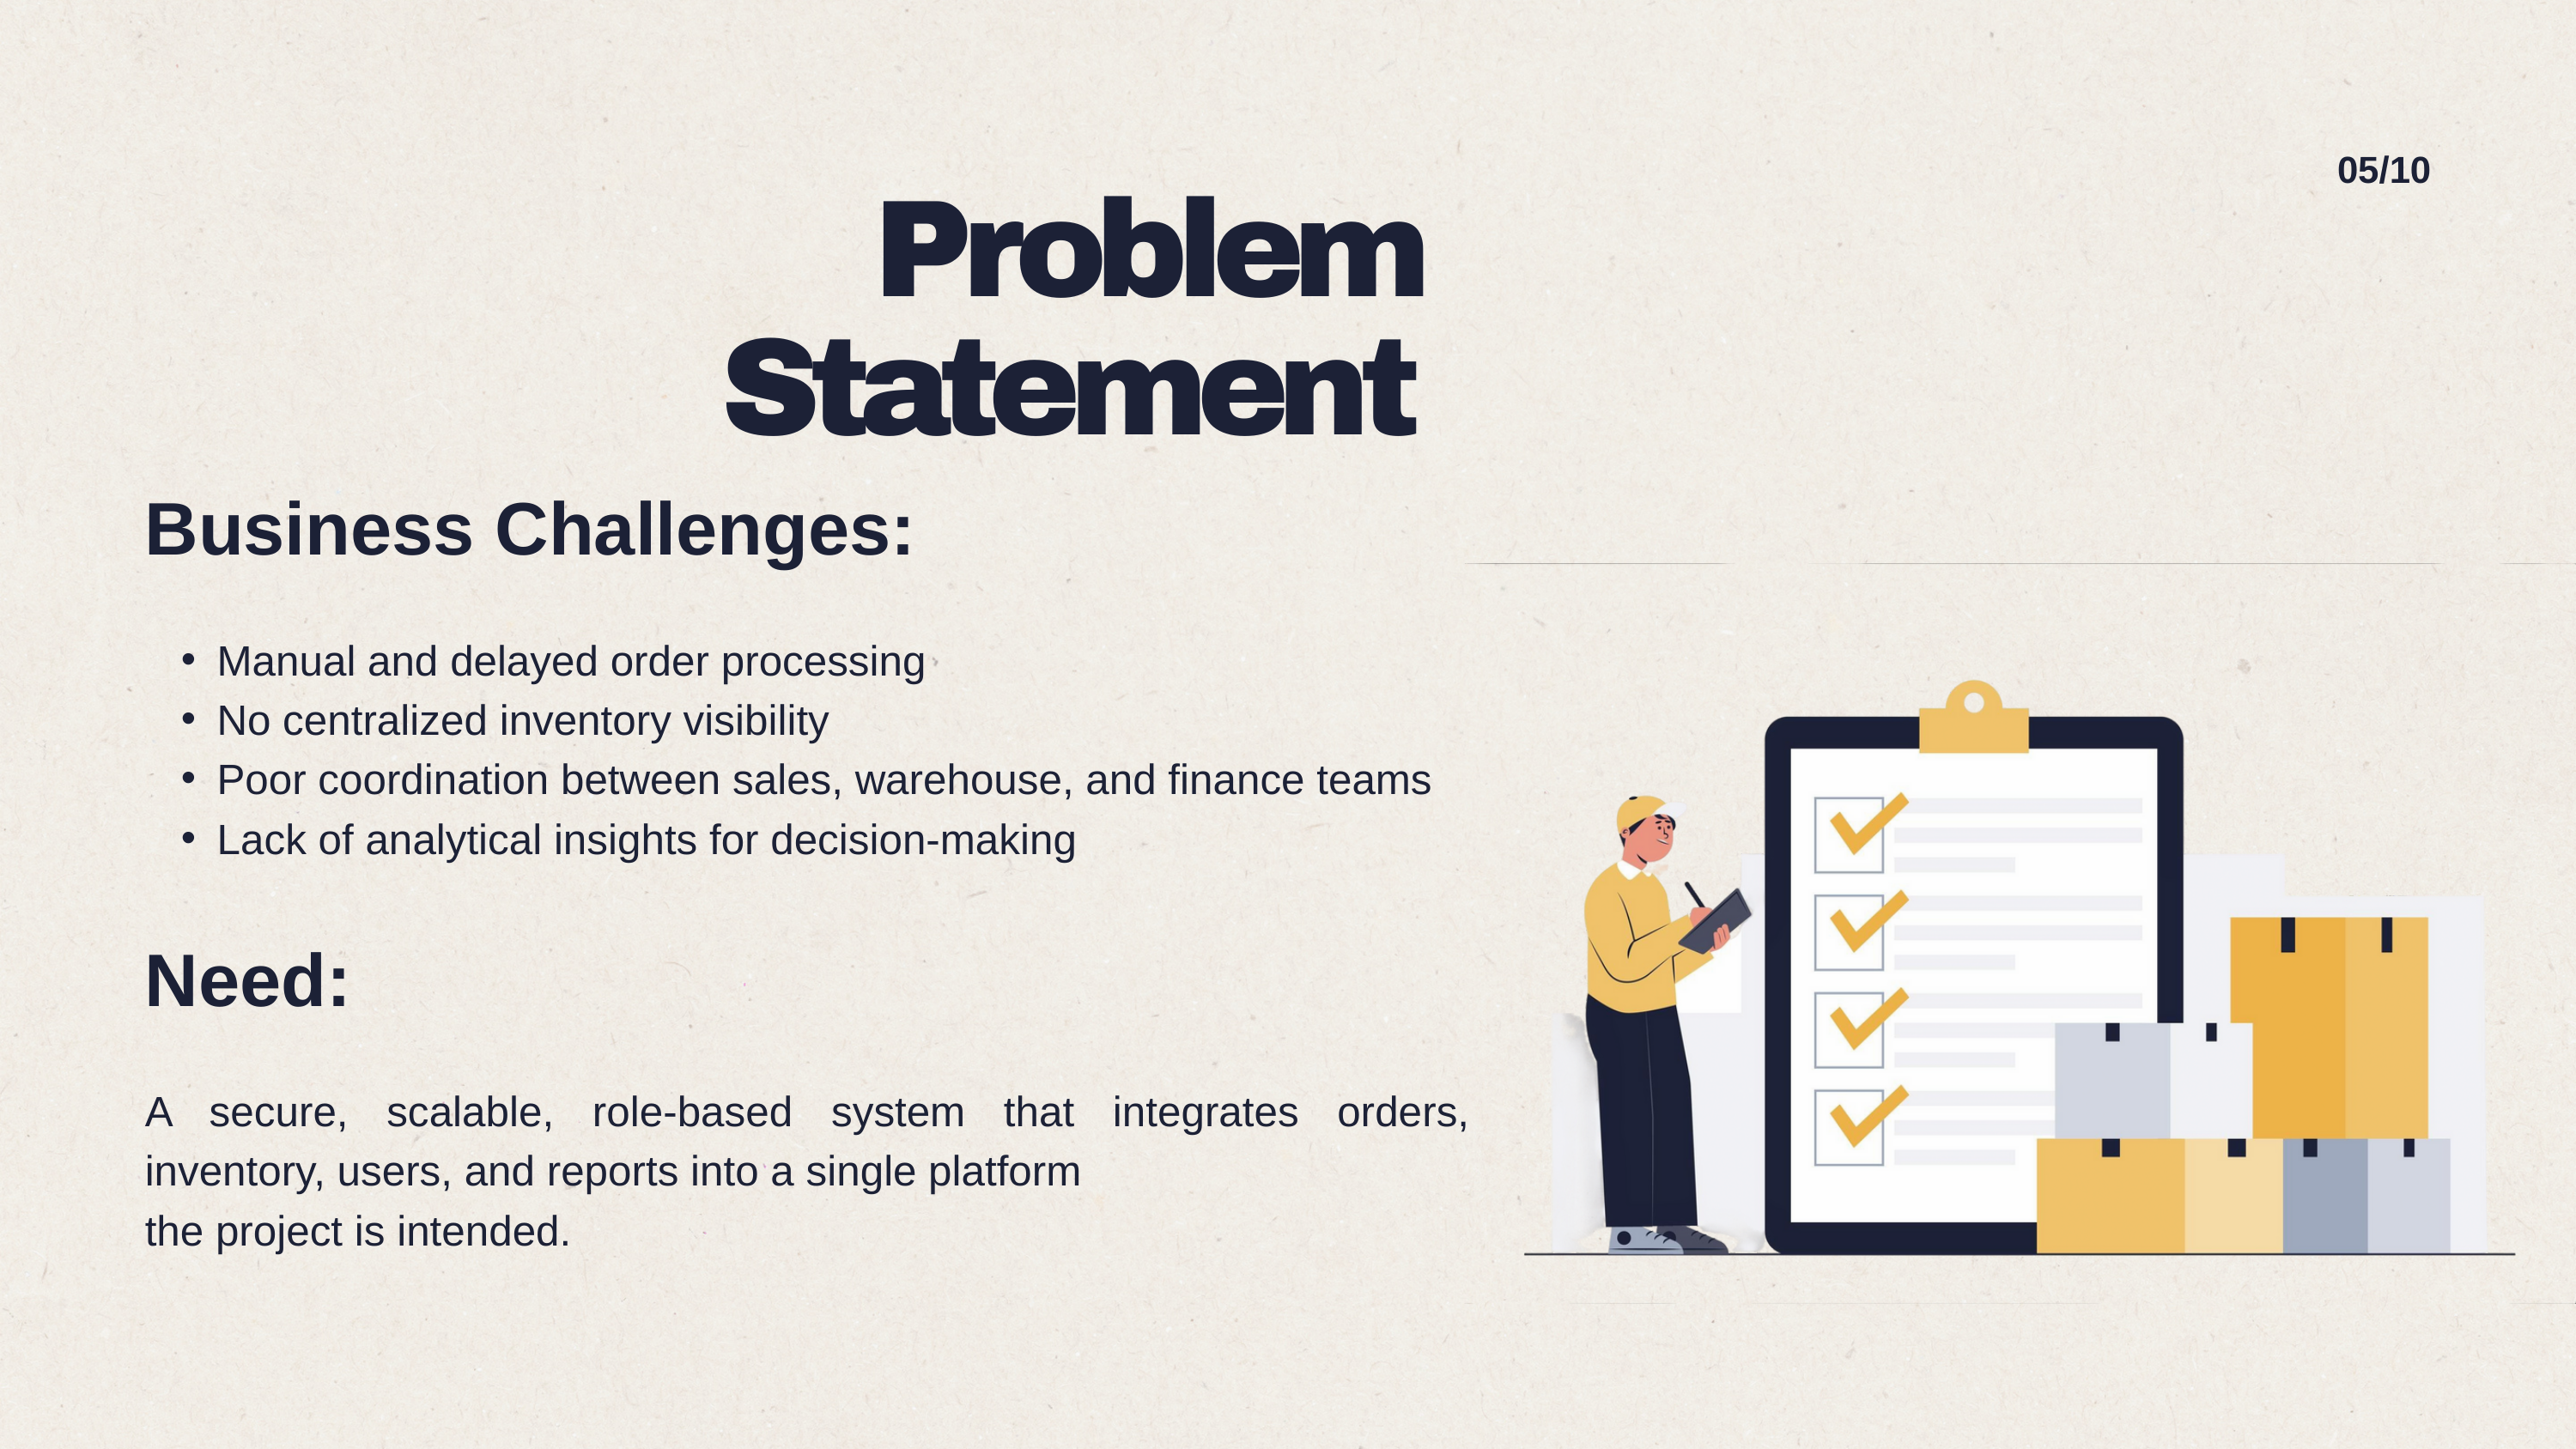

05/10
Problem Statement
Business Challenges:

Manual and delayed order processing
No centralized inventory visibility
Poor coordination between sales, warehouse, and finance teams
Lack of analytical insights for decision-making

Need:

A secure, scalable, role-based system that integrates orders, inventory, users, and reports into a single platform
the project is intended.